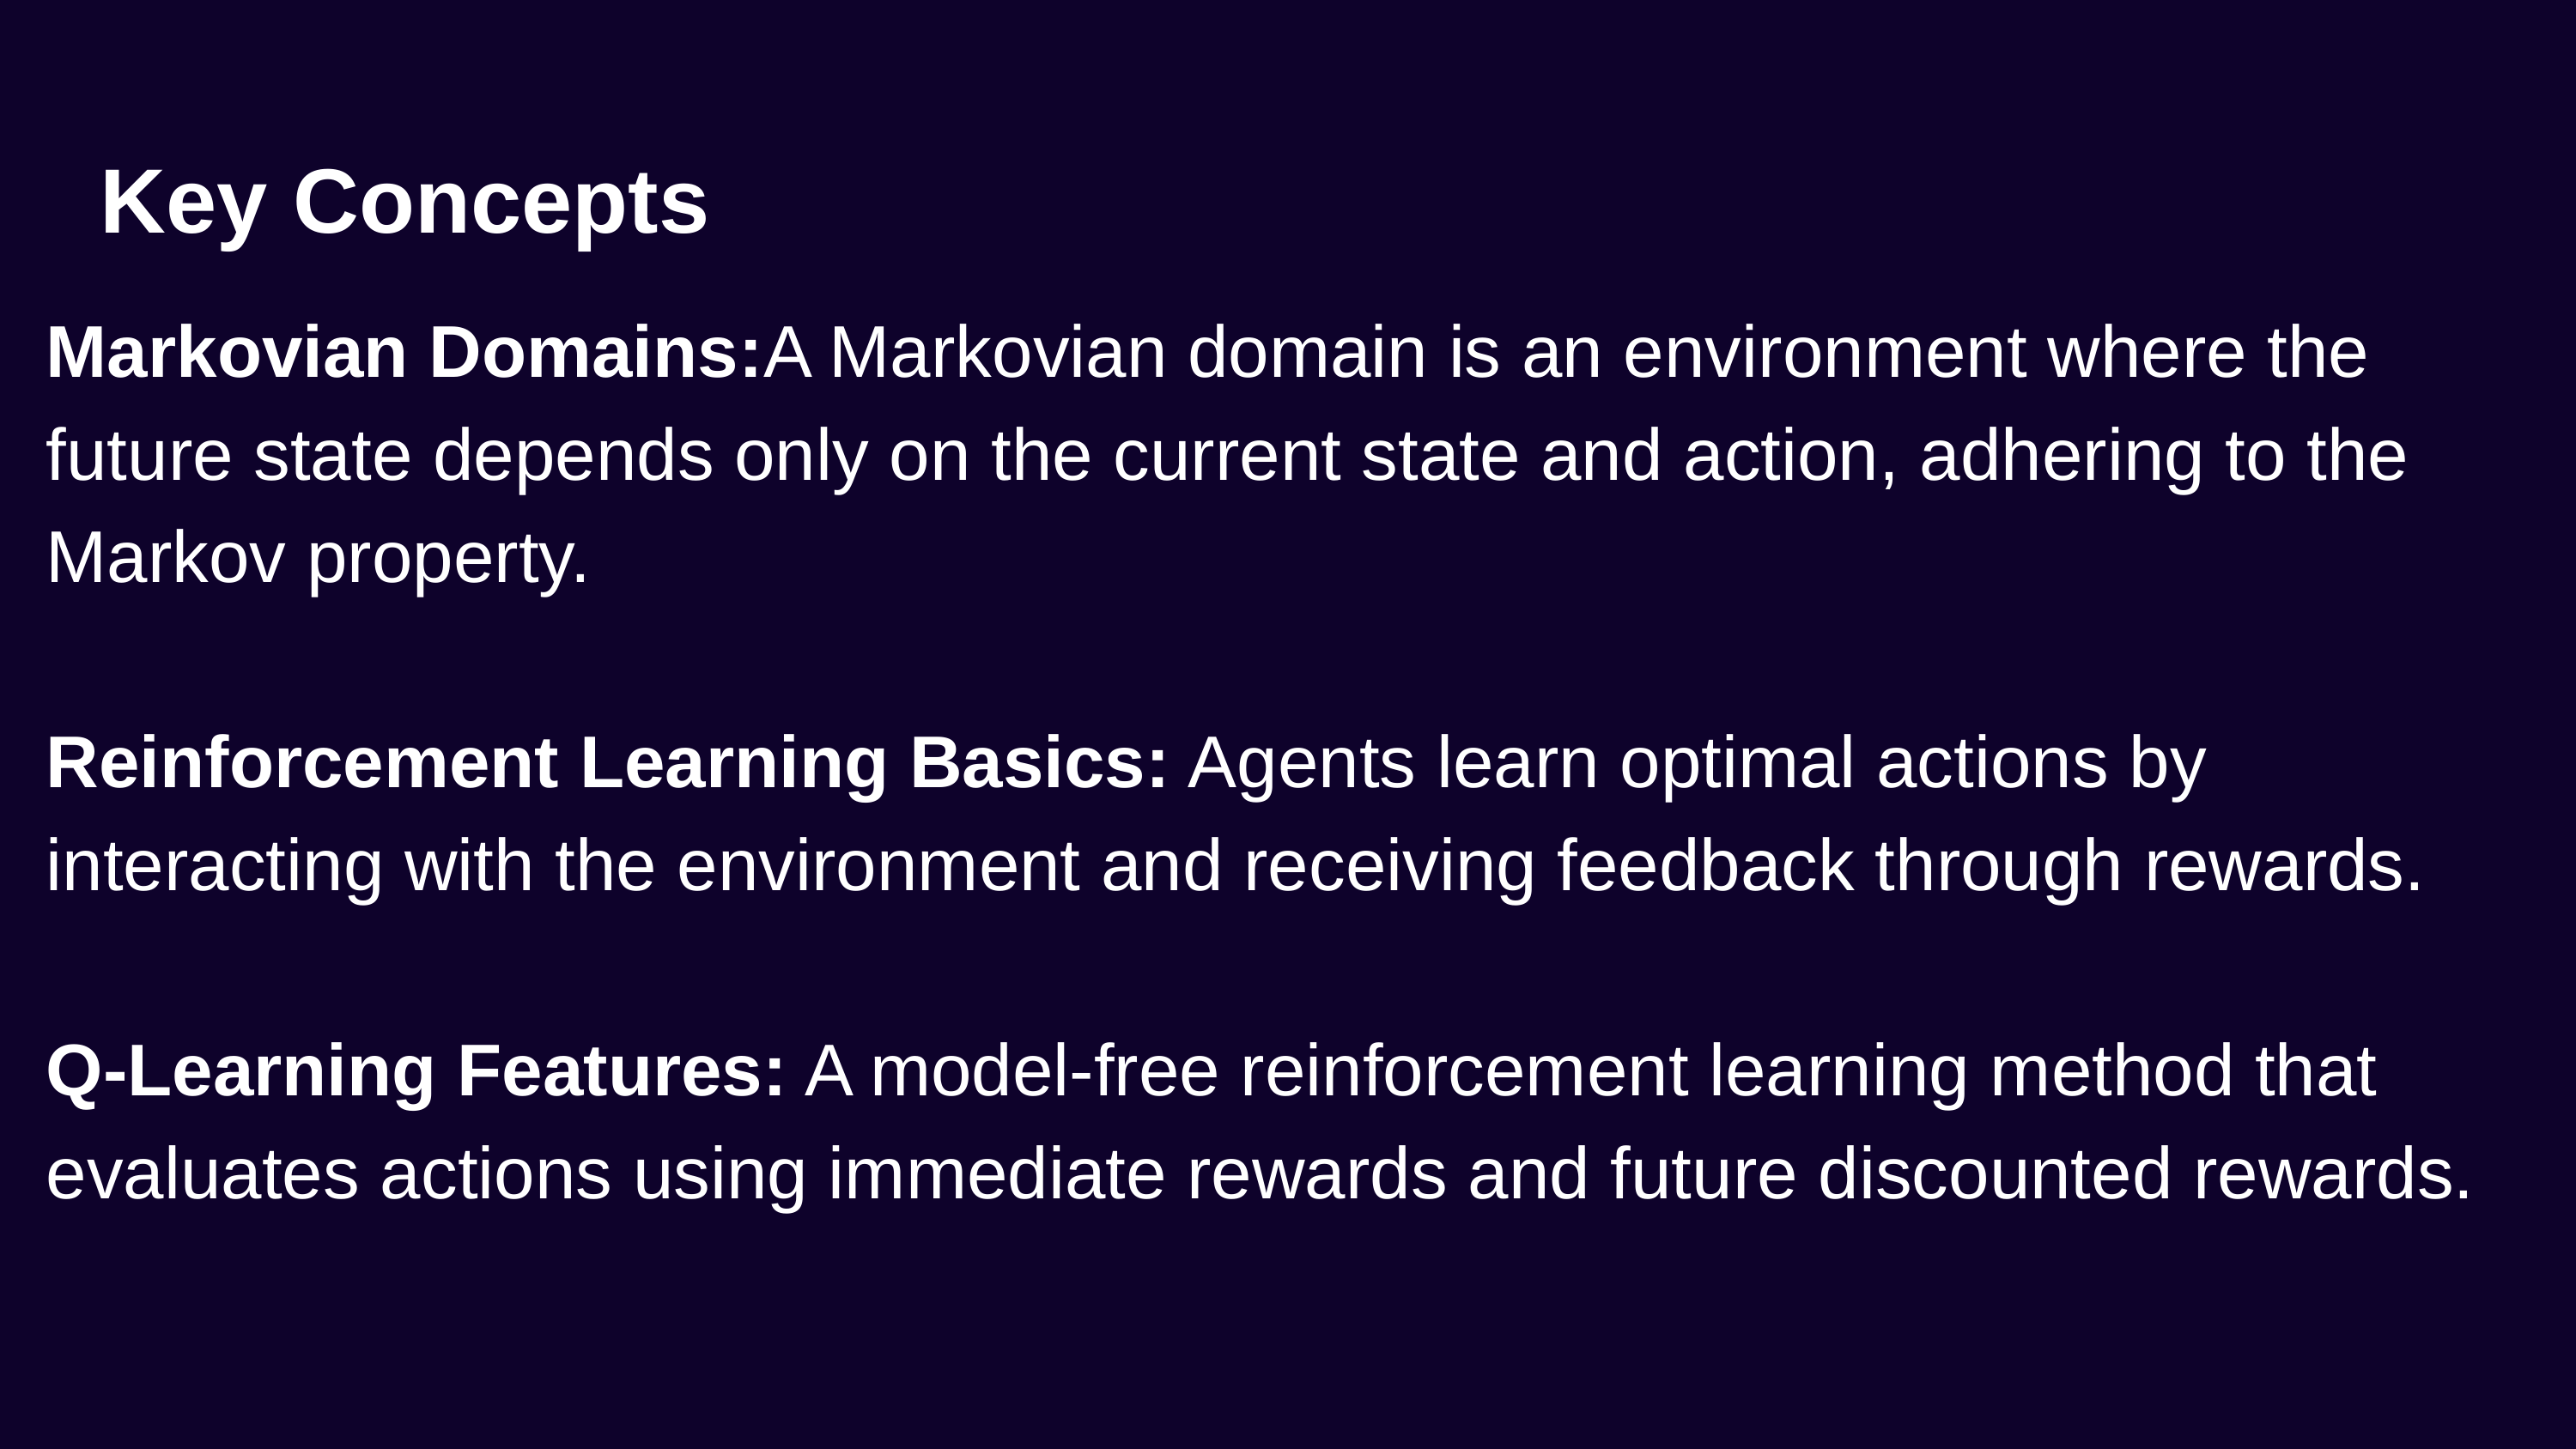

Key Concepts
Markovian Domains:A Markovian domain is an environment where the future state depends only on the current state and action, adhering to the Markov property.

Reinforcement Learning Basics: Agents learn optimal actions by interacting with the environment and receiving feedback through rewards.

Q-Learning Features: A model-free reinforcement learning method that evaluates actions using immediate rewards and future discounted rewards.